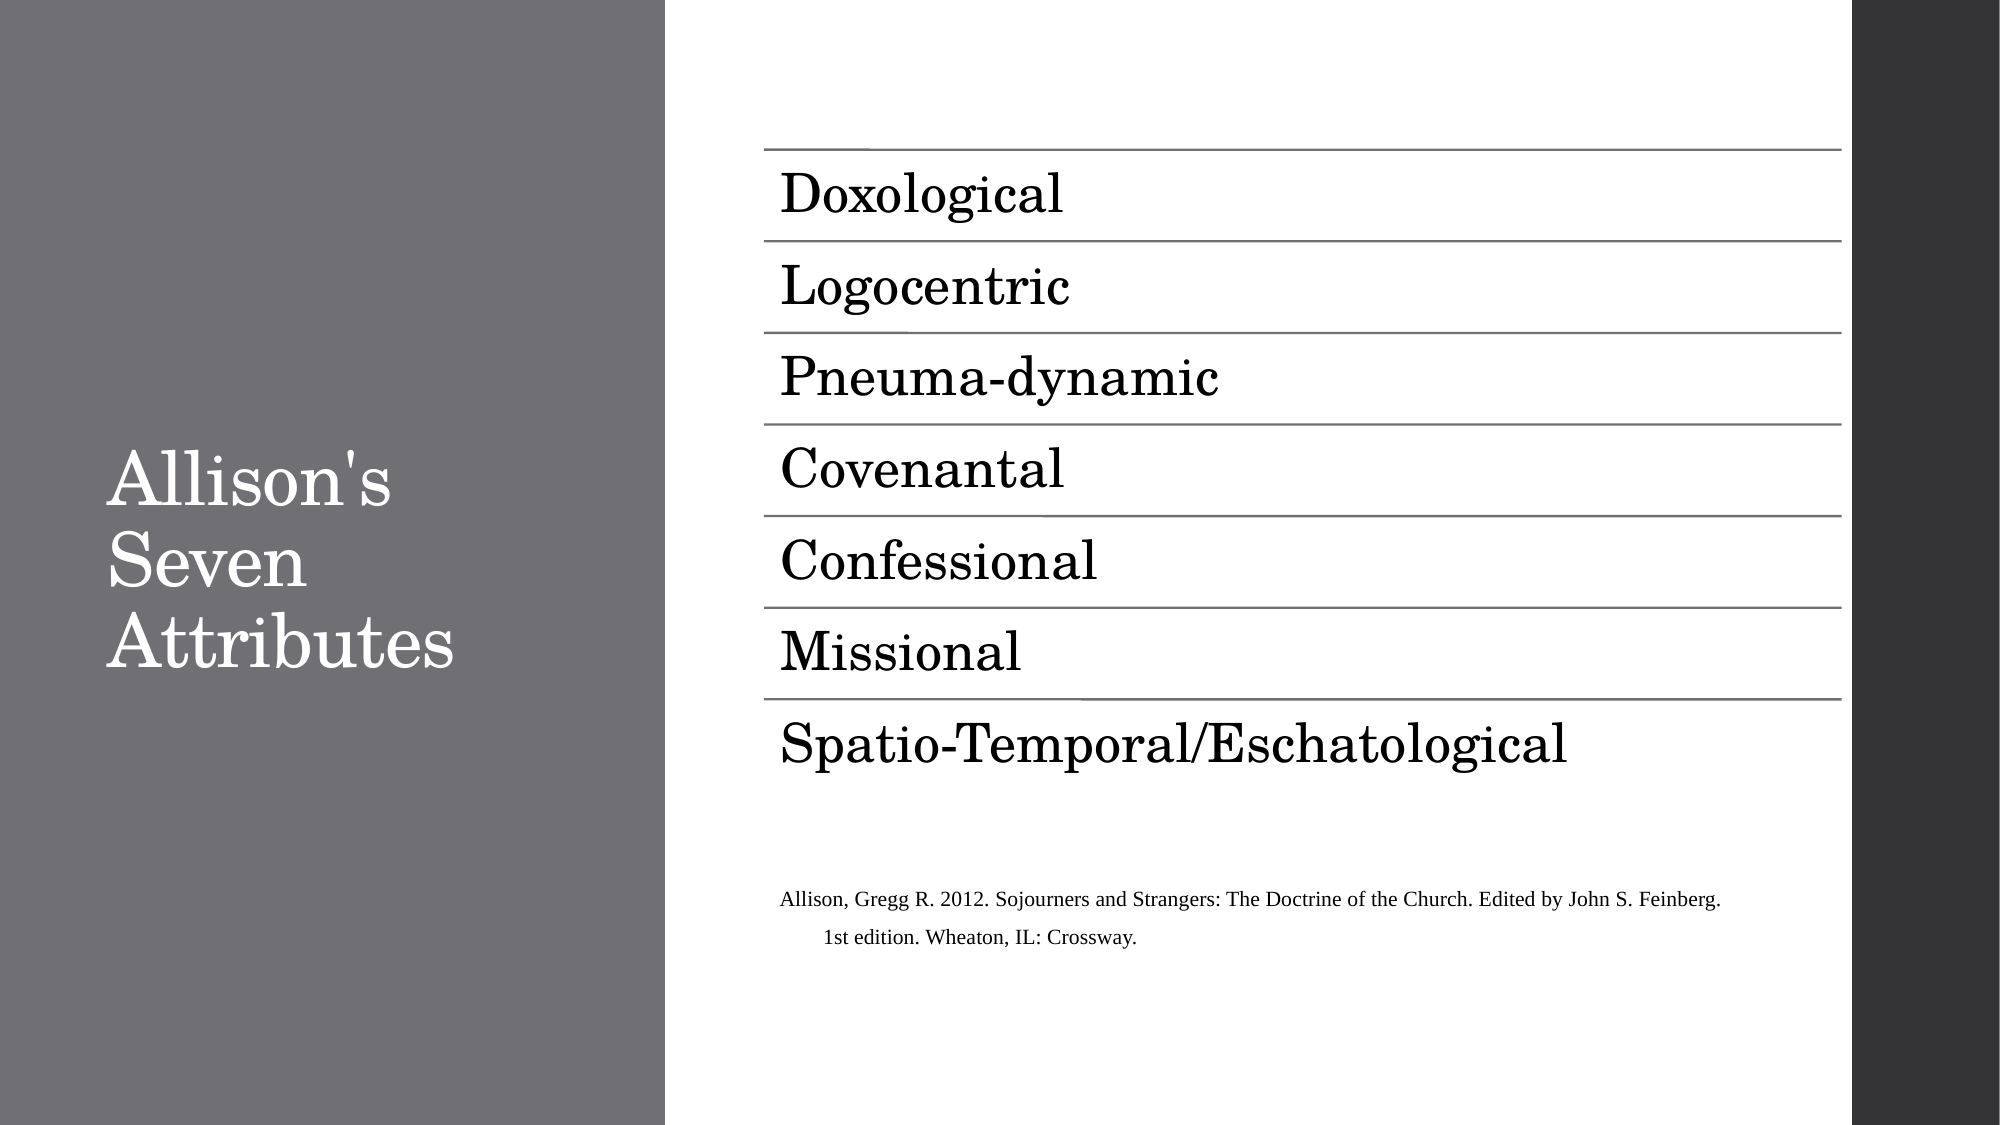

# Allison's Seven Attributes
Doxological
Logocentric
Pneuma-dynamic
Covenantal
Confessional
Missional
Spatio-Temporal/Eschatological
Allison, Gregg R. 2012. Sojourners and Strangers: The Doctrine of the Church. Edited by John S. Feinberg.
  1st edition. Wheaton, IL: Crossway.